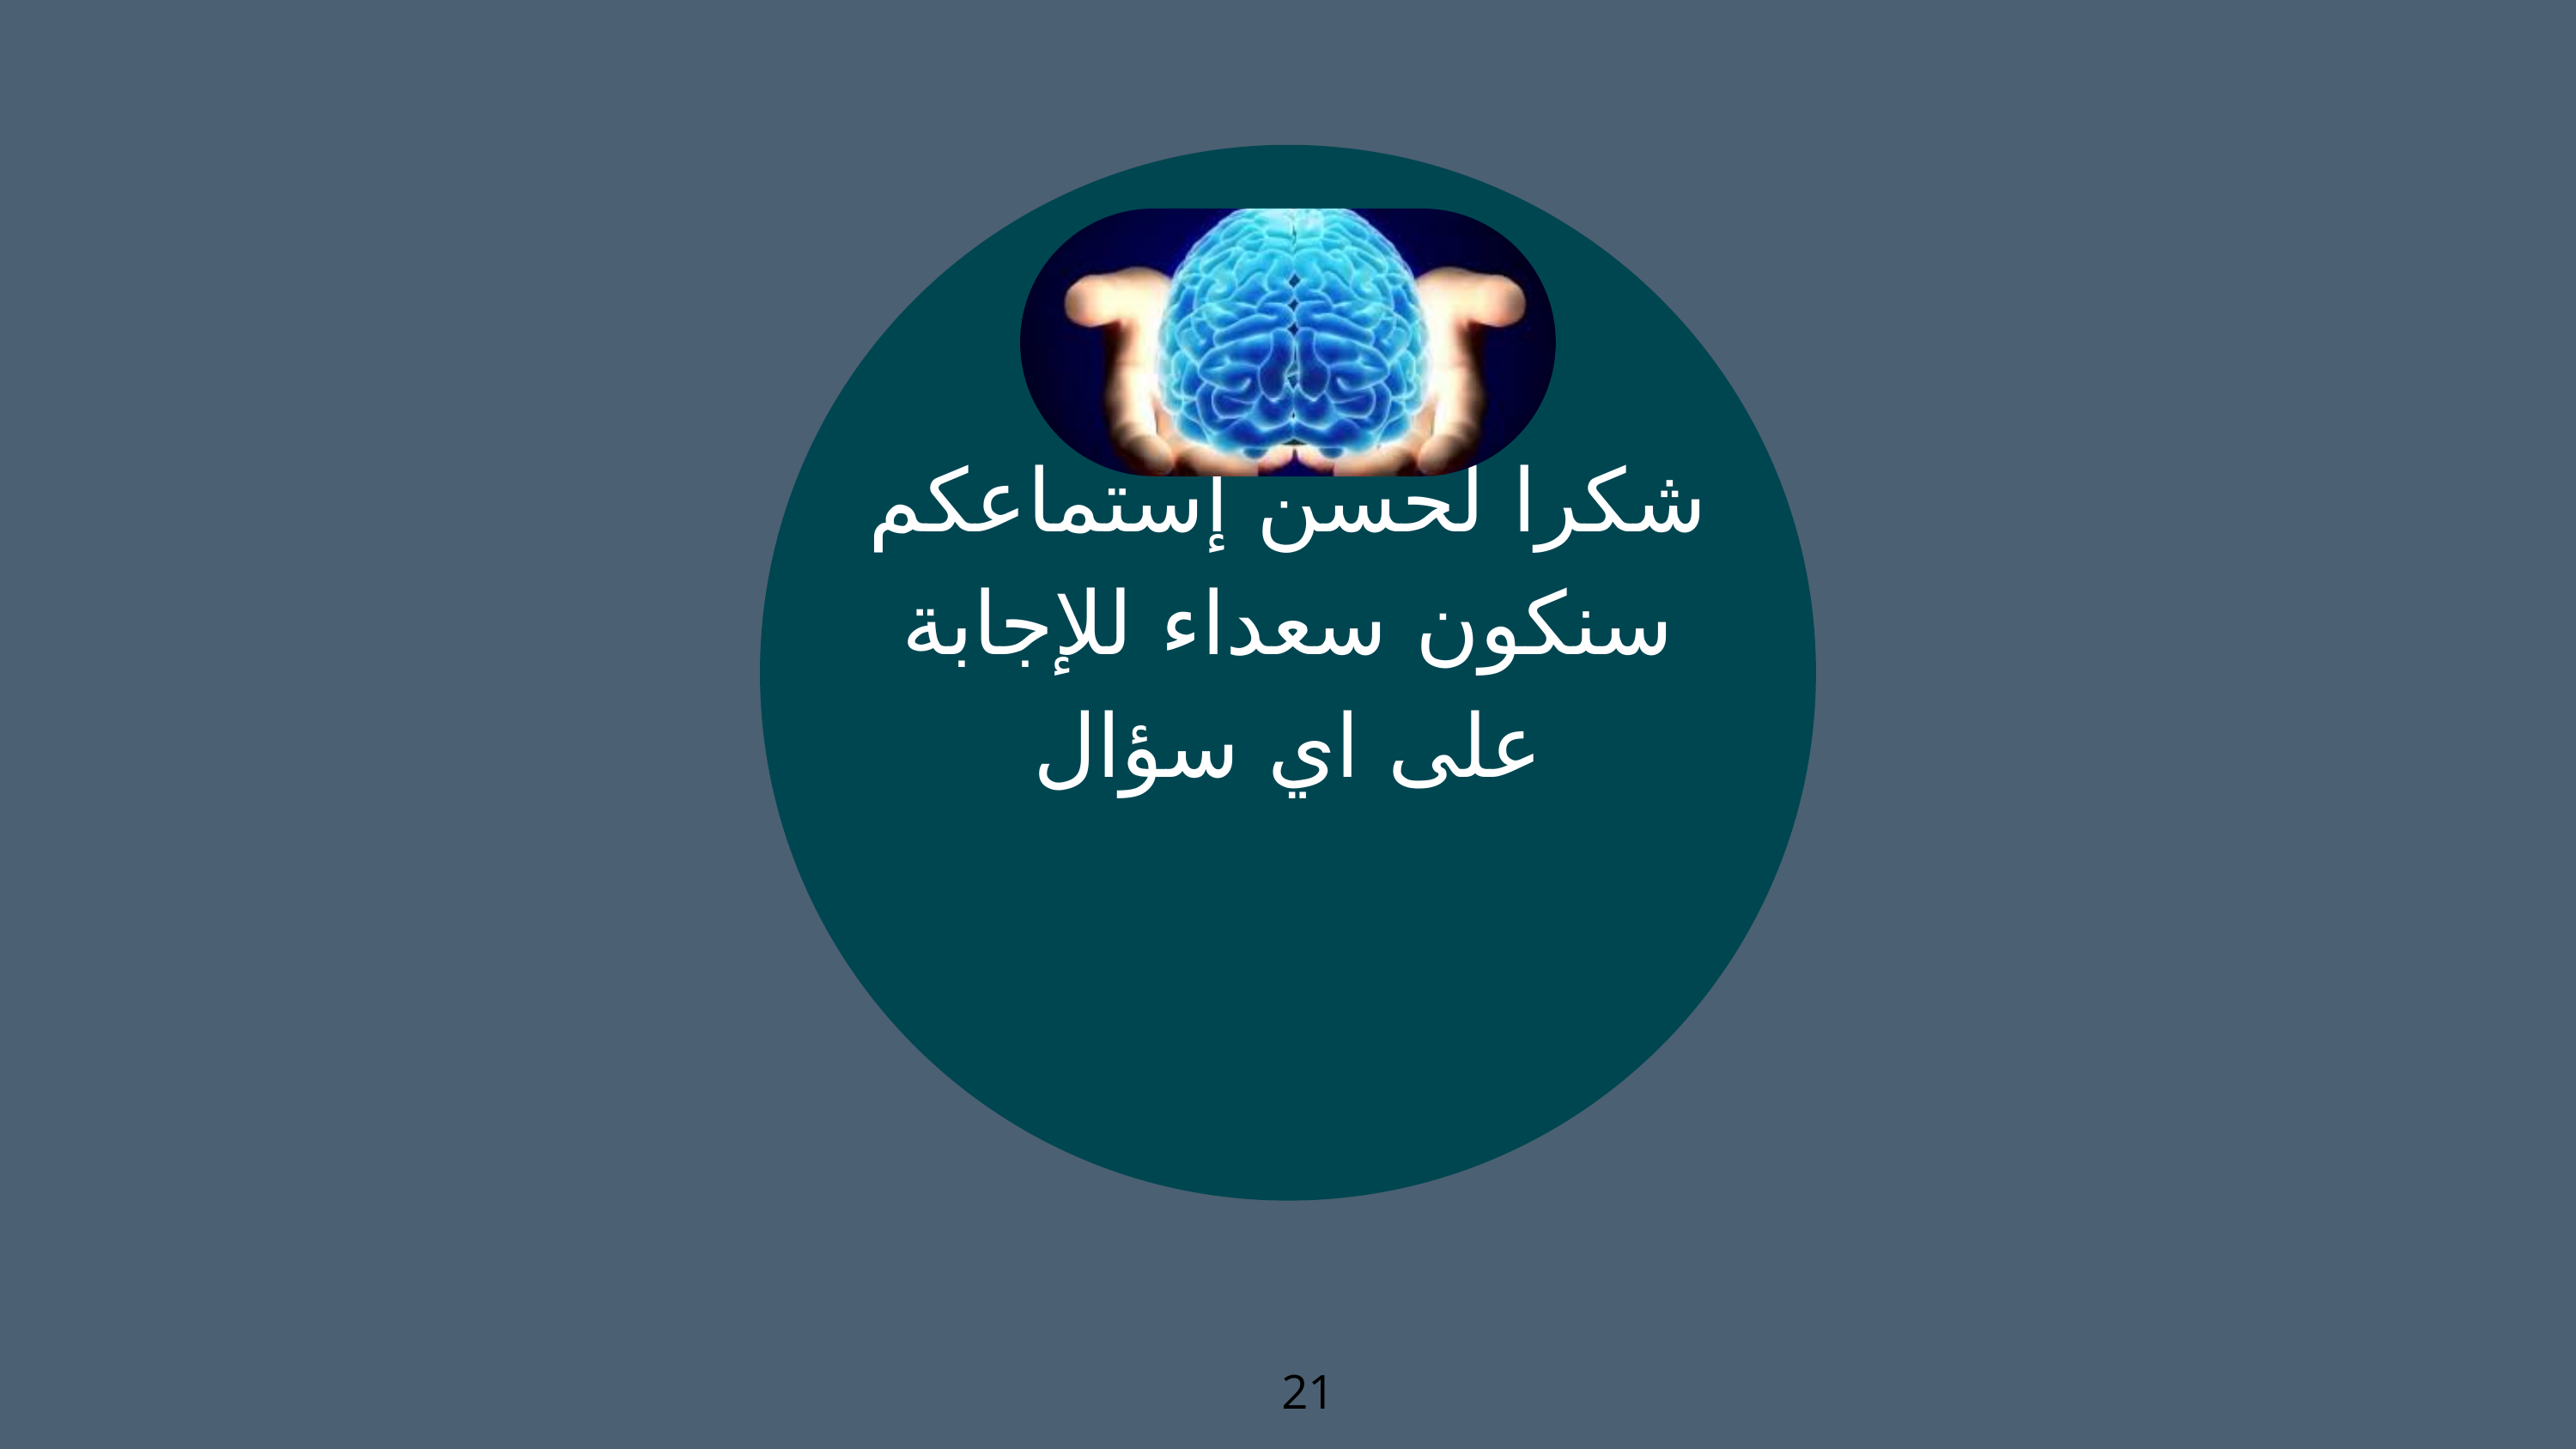

شكرا لحسن إستماعكم سنكون سعداء للإجابة على اي سؤال

21